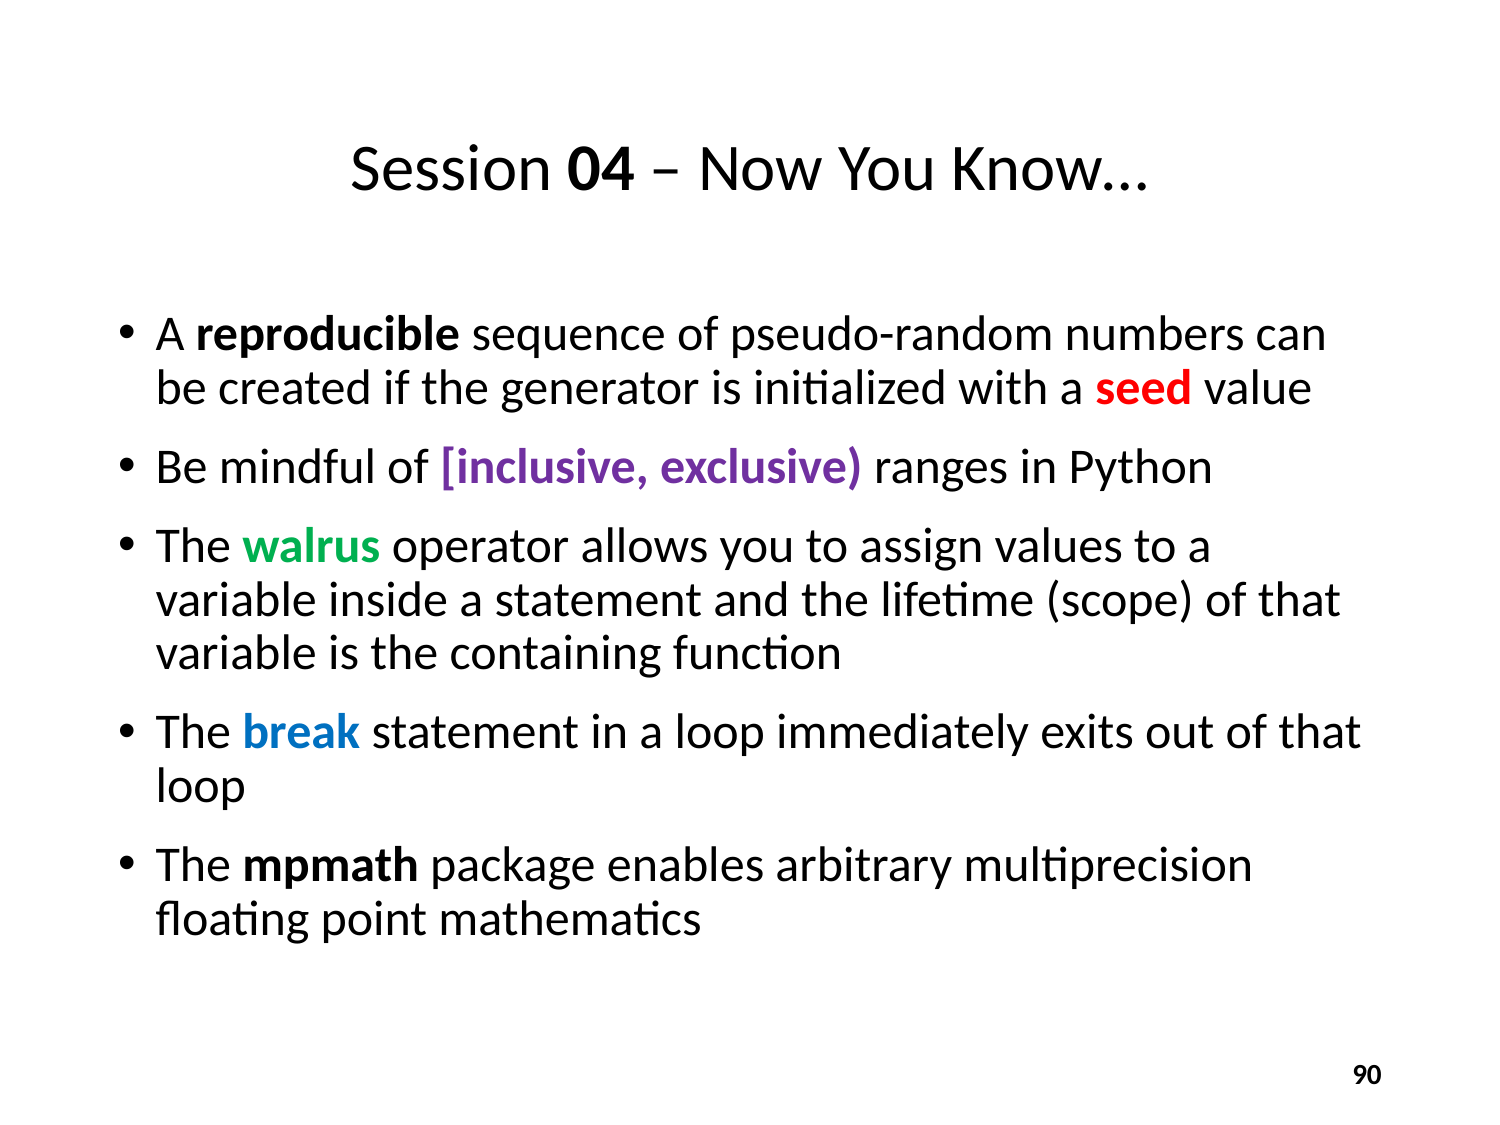

# Session 04 – Now You Know…
A reproducible sequence of pseudo-random numbers can be created if the generator is initialized with a seed value
Be mindful of [inclusive, exclusive) ranges in Python
The walrus operator allows you to assign values to a variable inside a statement and the lifetime (scope) of that variable is the containing function
The break statement in a loop immediately exits out of that loop
The mpmath package enables arbitrary multiprecision floating point mathematics
90